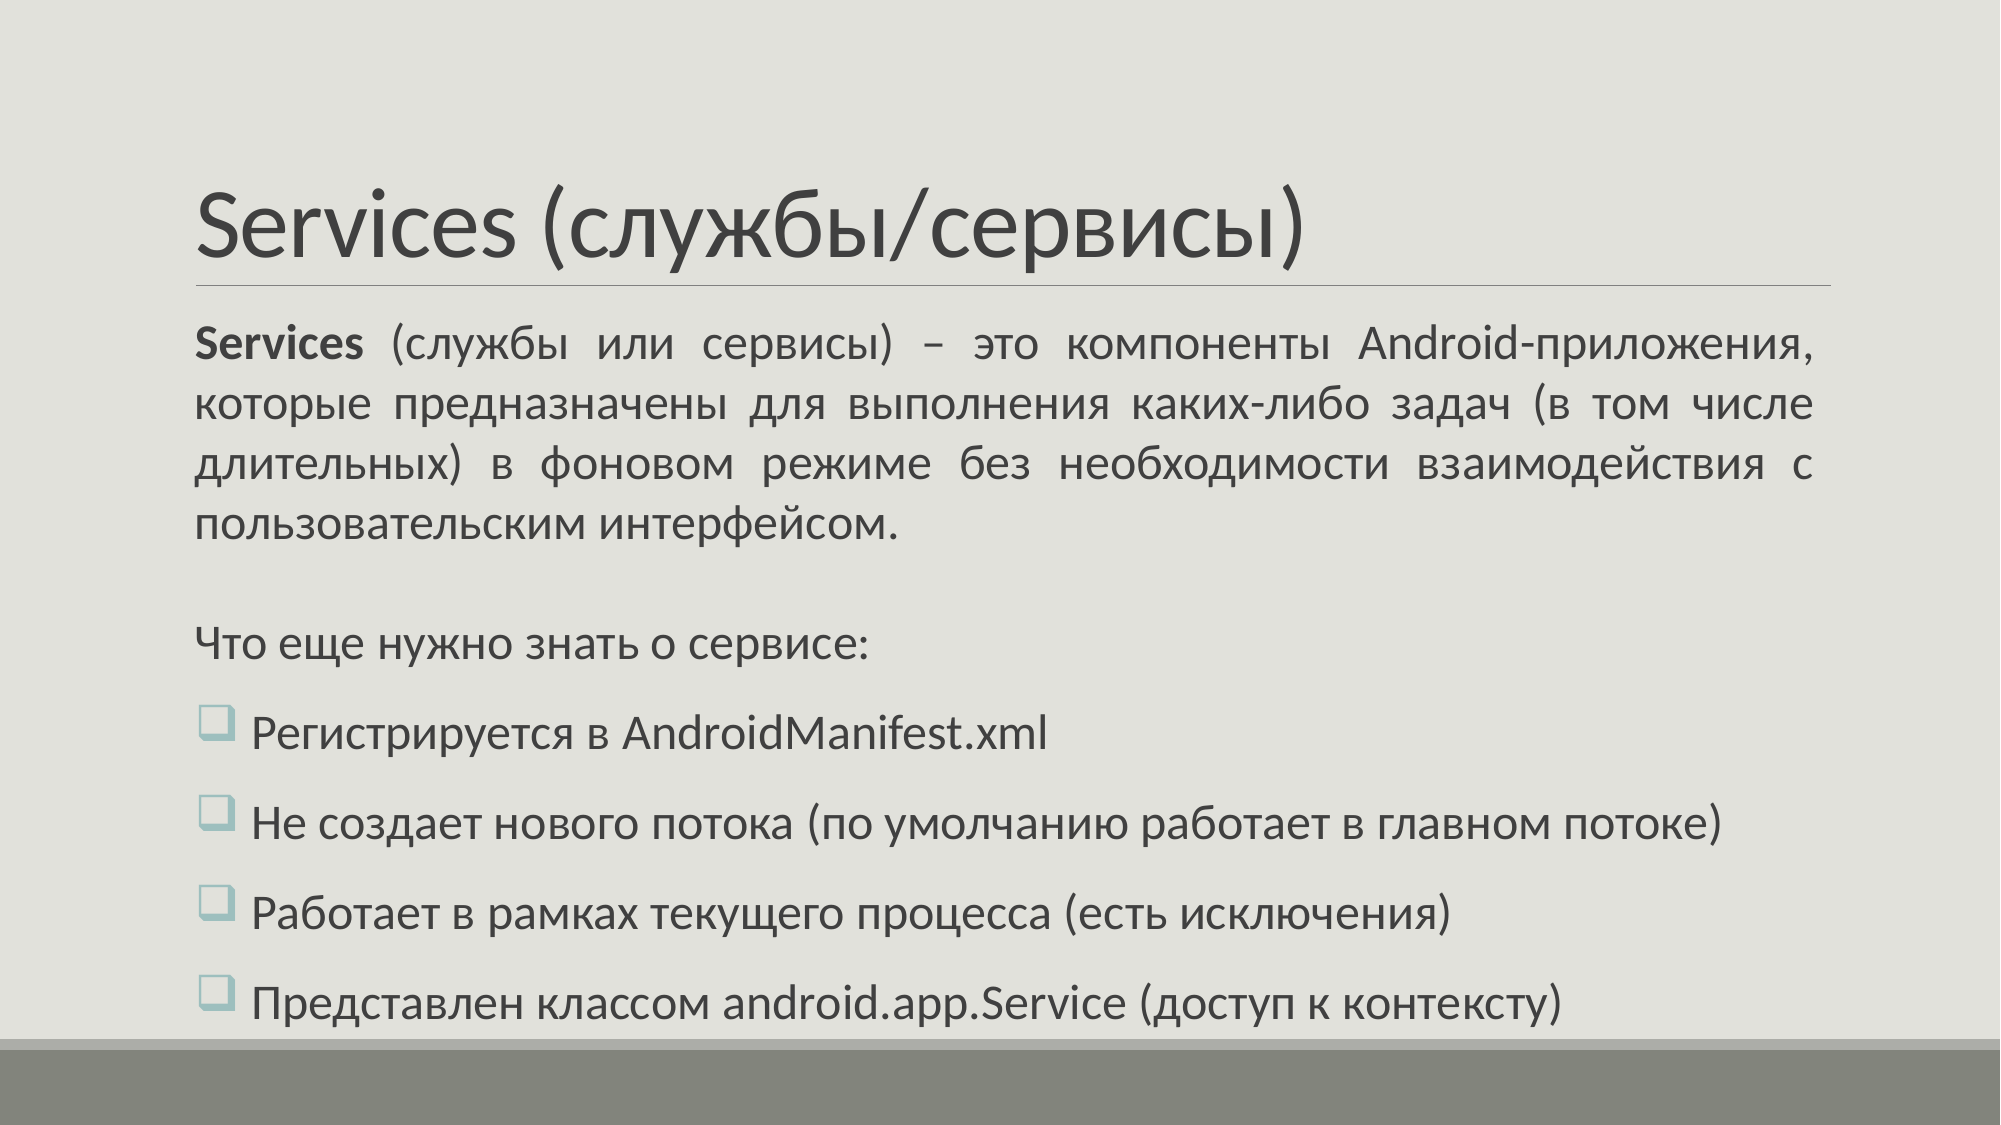

# Services (службы/сервисы)

Services (службы или сервисы) – это компоненты Android-приложения, которые предназначены для выполнения каких-либо задач (в том числе длительных) в фоновом режиме без необходимости взаимодействия с пользовательским интерфейсом.

Что еще нужно знать о сервисе:
Регистрируется в AndroidManifest.xml
Не создает нового потока (по умолчанию работает в главном потоке)
Работает в рамках текущего процесса (есть исключения)
Представлен классом android.app.Service (доступ к контексту)